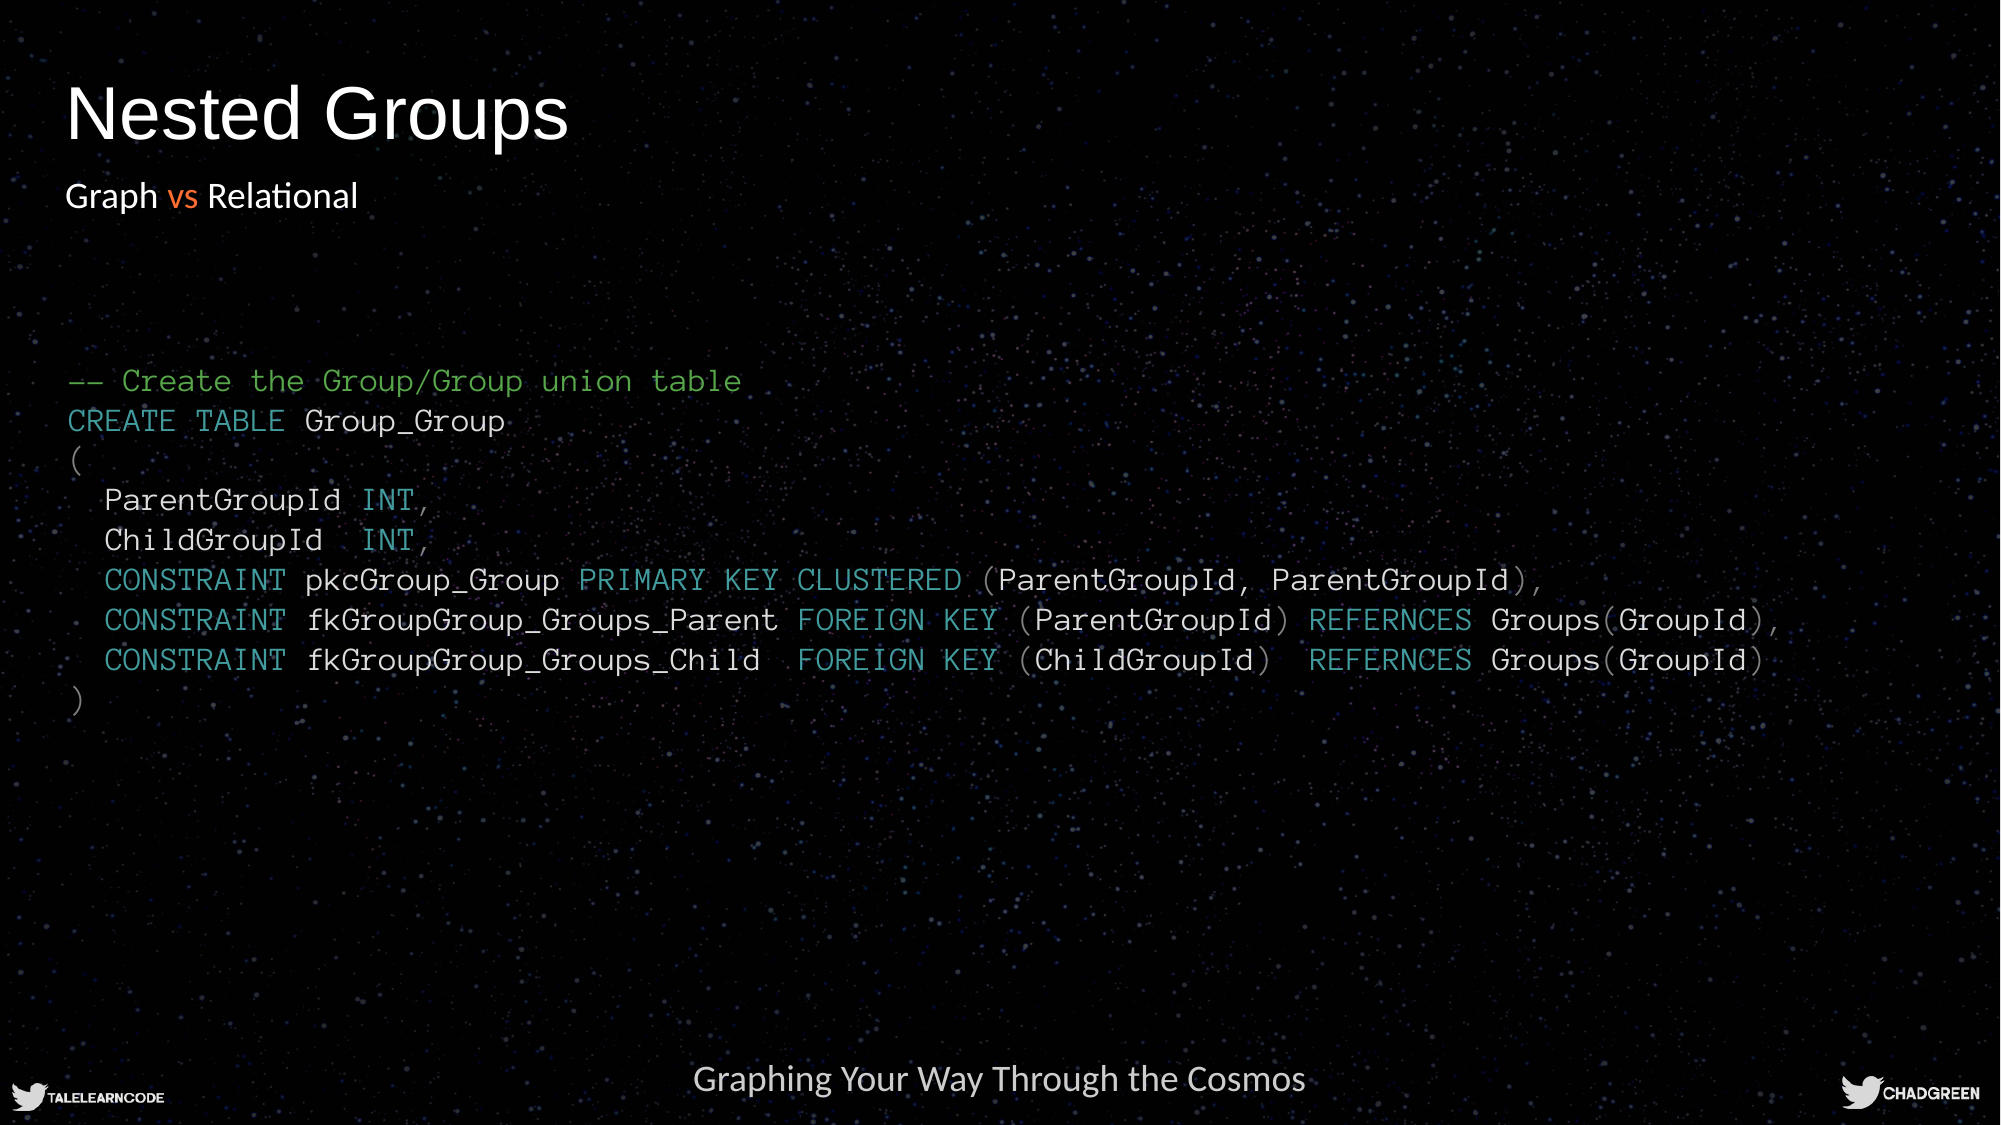

# Nested Groups
Graph vs Relational
-- Create the Group/Group union table
CREATE TABLE Group_Group
(
  ParentGroupId INT,
  ChildGroupId  INT,
  CONSTRAINT pkcGroup_Group PRIMARY KEY CLUSTERED (ParentGroupId, ParentGroupId),
  CONSTRAINT fkGroupGroup_Groups_Parent FOREIGN KEY (ParentGroupId) REFERNCES Groups(GroupId),
  CONSTRAINT fkGroupGroup_Groups_Child  FOREIGN KEY (ChildGroupId)  REFERNCES Groups(GroupId)
)